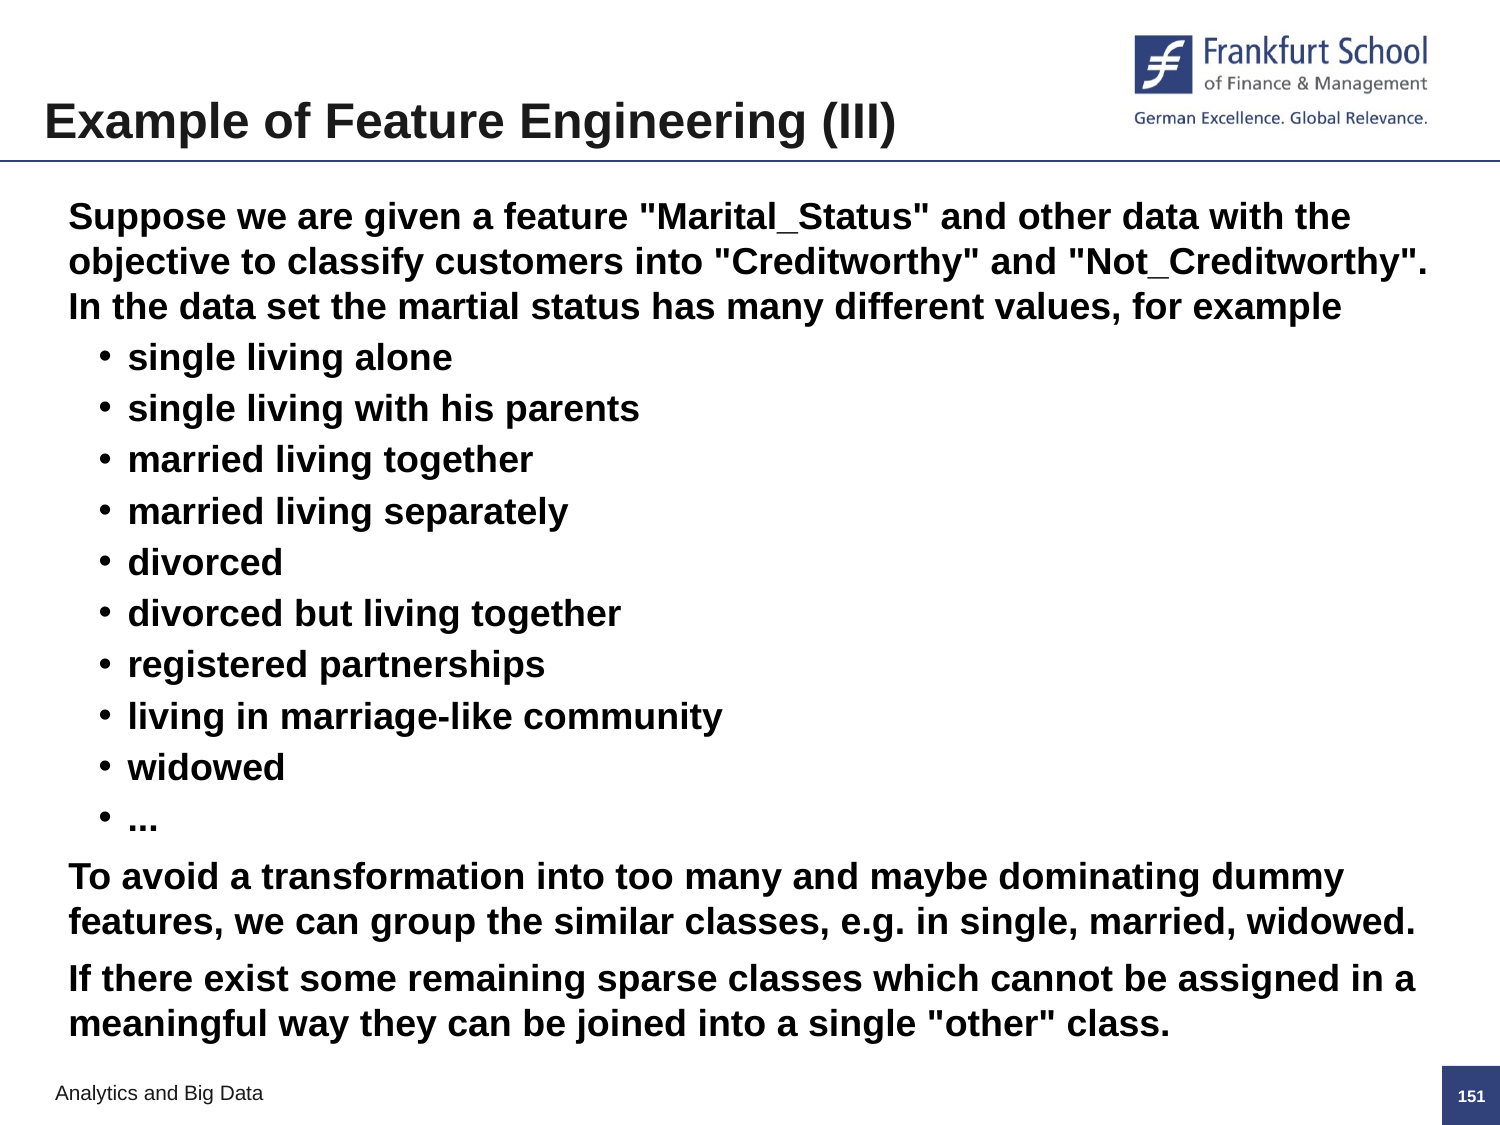

Example of Feature Engineering (III)
Suppose we are given a feature "Marital_Status" and other data with the objective to classify customers into "Creditworthy" and "Not_Creditworthy". In the data set the martial status has many different values, for example
single living alone
single living with his parents
married living together
married living separately
divorced
divorced but living together
registered partnerships
living in marriage-like community
widowed
...
To avoid a transformation into too many and maybe dominating dummy features, we can group the similar classes, e.g. in single, married, widowed.
If there exist some remaining sparse classes which cannot be assigned in a meaningful way they can be joined into a single "other" class.
151